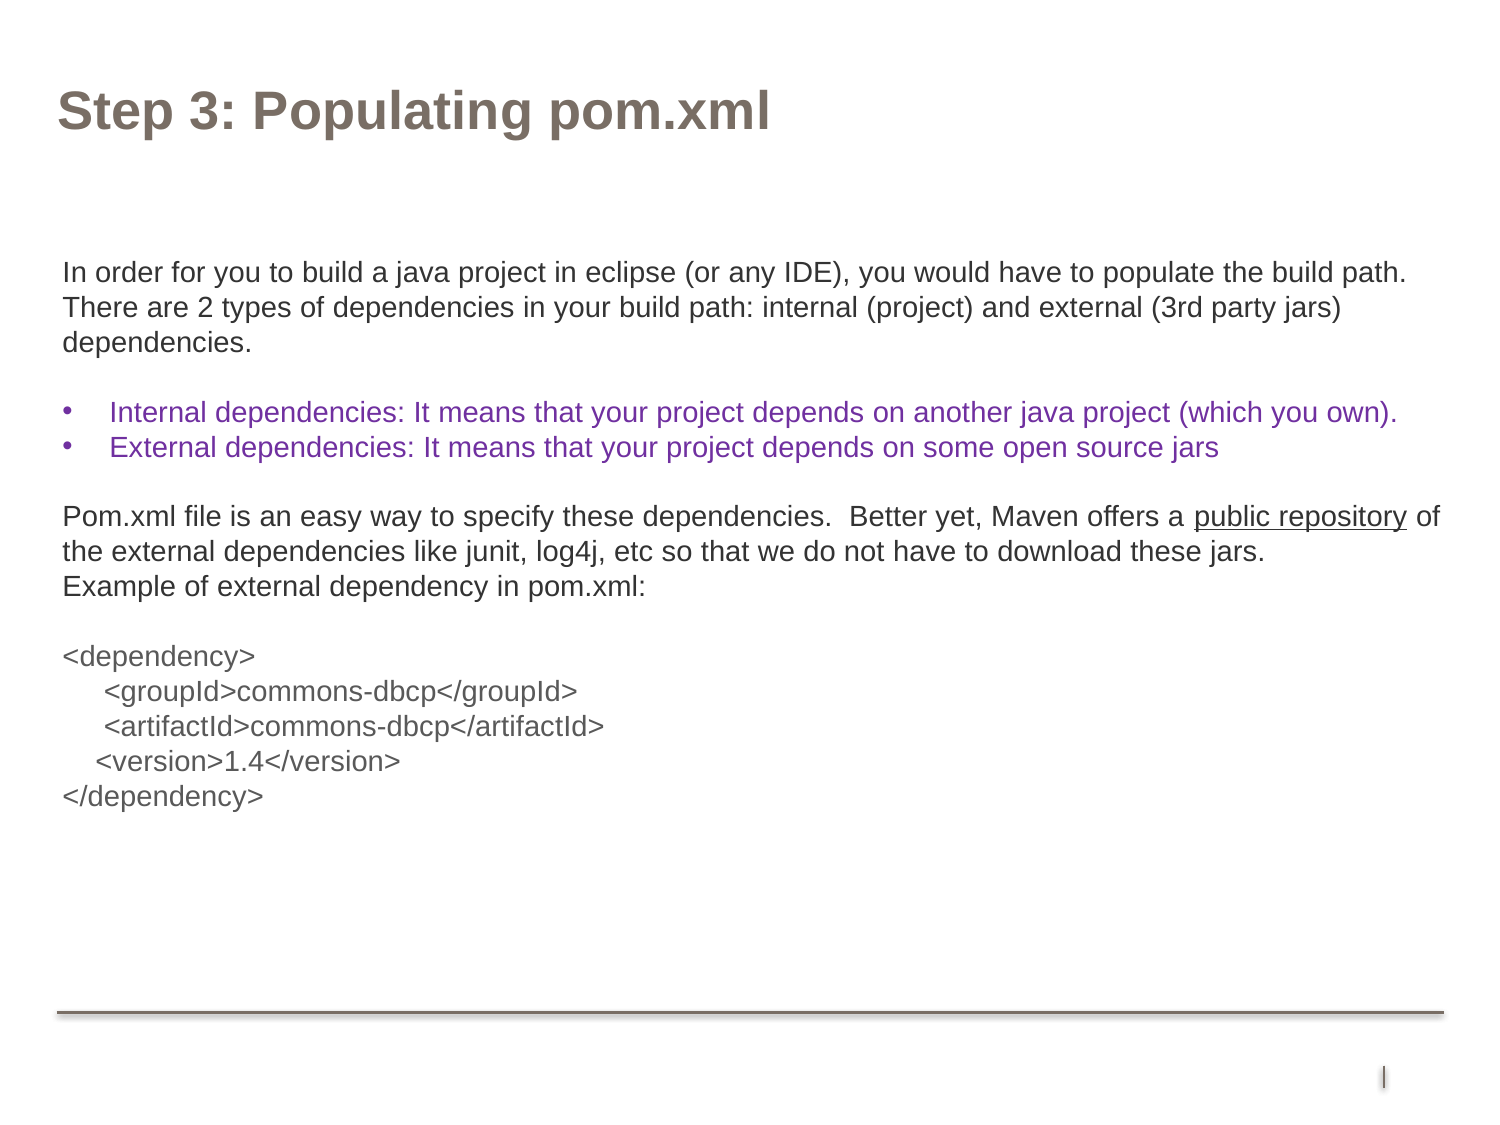

# Step 3: Populating pom.xml
In order for you to build a java project in eclipse (or any IDE), you would have to populate the build path.  There are 2 types of dependencies in your build path: internal (project) and external (3rd party jars) dependencies.

Internal dependencies: It means that your project depends on another java project (which you own).
External dependencies: It means that your project depends on some open source jars

Pom.xml file is an easy way to specify these dependencies.  Better yet, Maven offers a public repository of the external dependencies like junit, log4j, etc so that we do not have to download these jars.
Example of external dependency in pom.xml:

<dependency>
     <groupId>commons-dbcp</groupId>
     <artifactId>commons-dbcp</artifactId>
    <version>1.4</version>
</dependency>